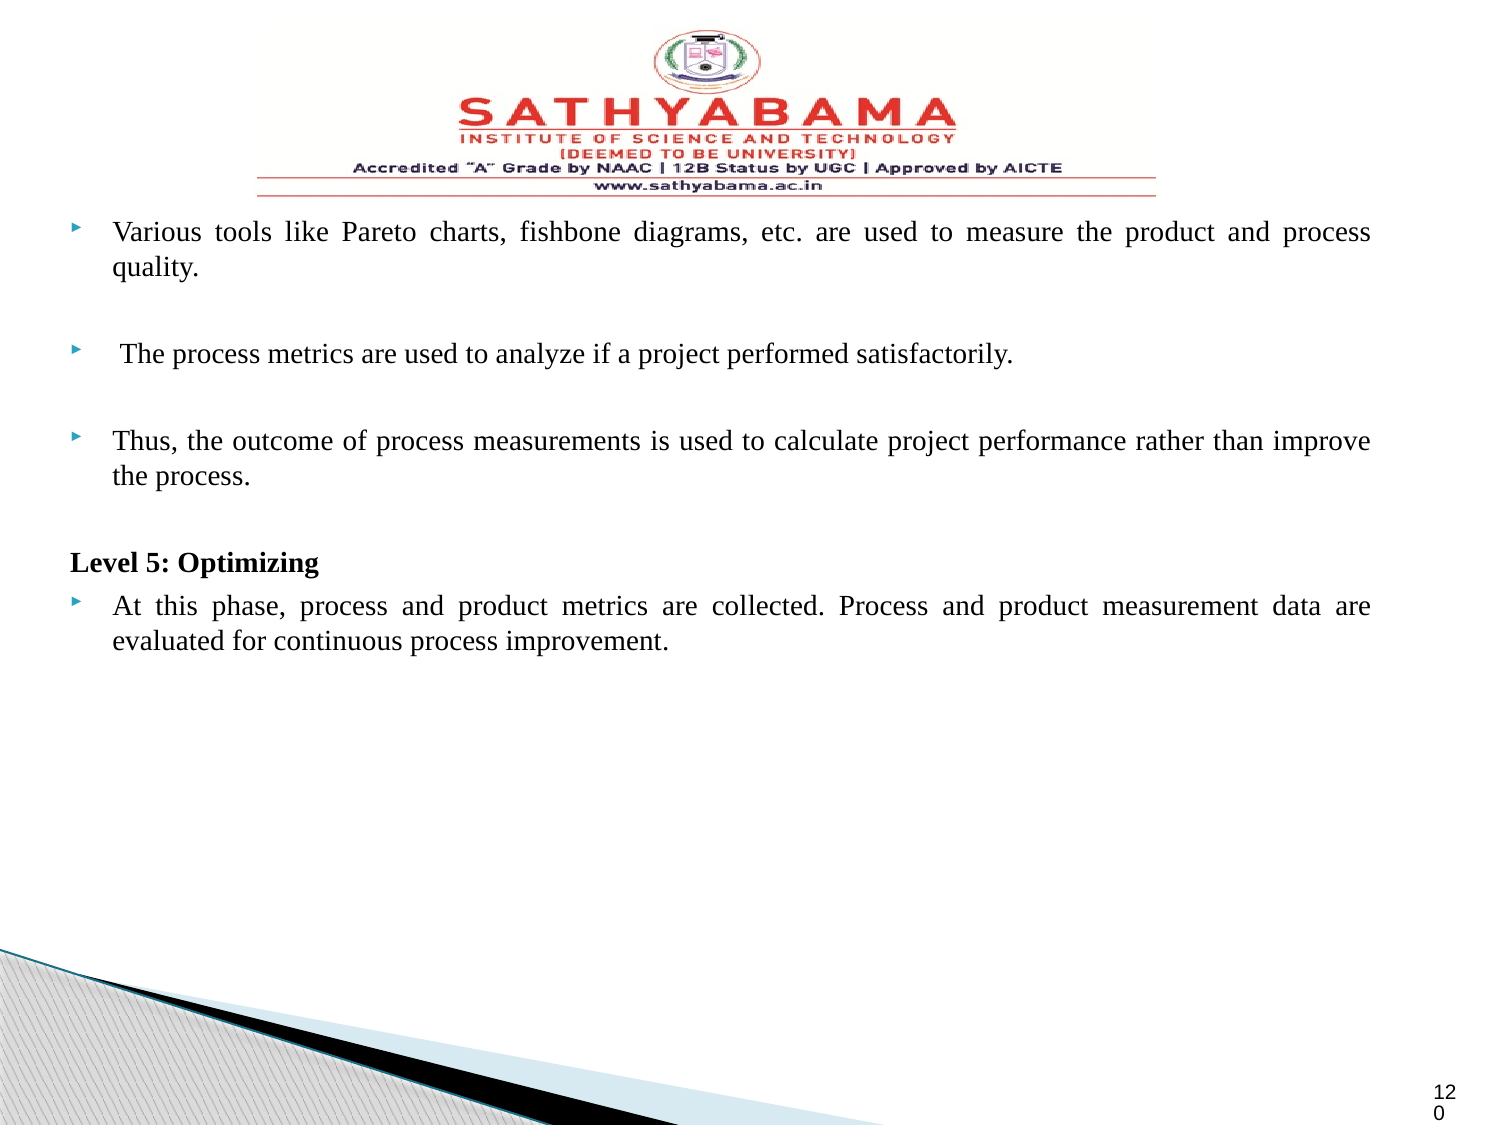

Various tools like Pareto charts, fishbone diagrams, etc. are used to measure the product and process quality.

 The process metrics are used to analyze if a project performed satisfactorily.

Thus, the outcome of process measurements is used to calculate project performance rather than improve the process.

Level 5: Optimizing
At this phase, process and product metrics are collected. Process and product measurement data are evaluated for continuous process improvement.

120